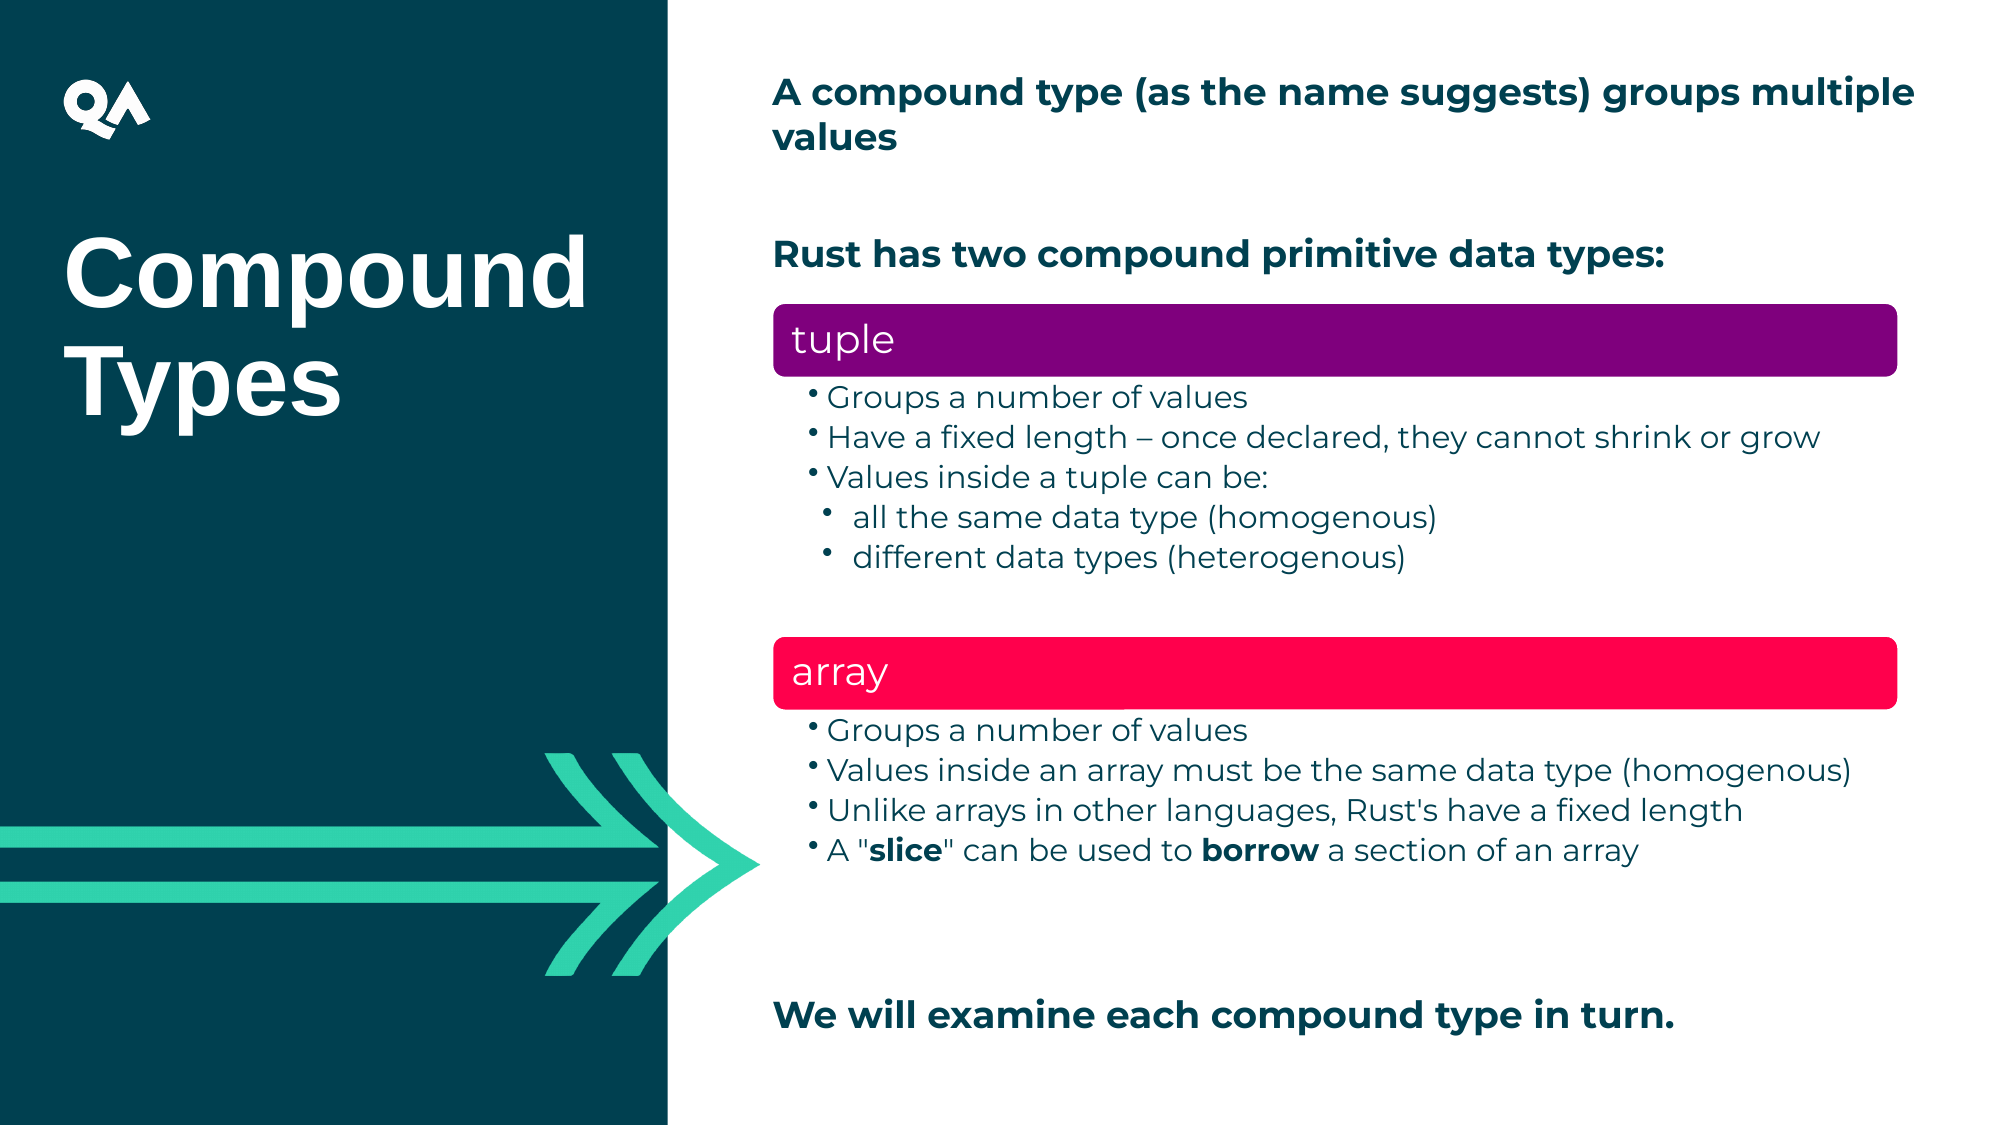

A compound type (as the name suggests) groups multiple values

Rust has two compound primitive data types:

We will examine each compound type in turn.

Compound Types
tuple
Groups a number of values
Have a fixed length – once declared, they cannot shrink or grow
Values inside a tuple can be:
all the same data type (homogenous)
different data types (heterogenous)

array
Groups a number of values
Values inside an array must be the same data type (homogenous)
Unlike arrays in other languages, Rust's have a fixed length
A "slice" can be used to borrow a section of an array